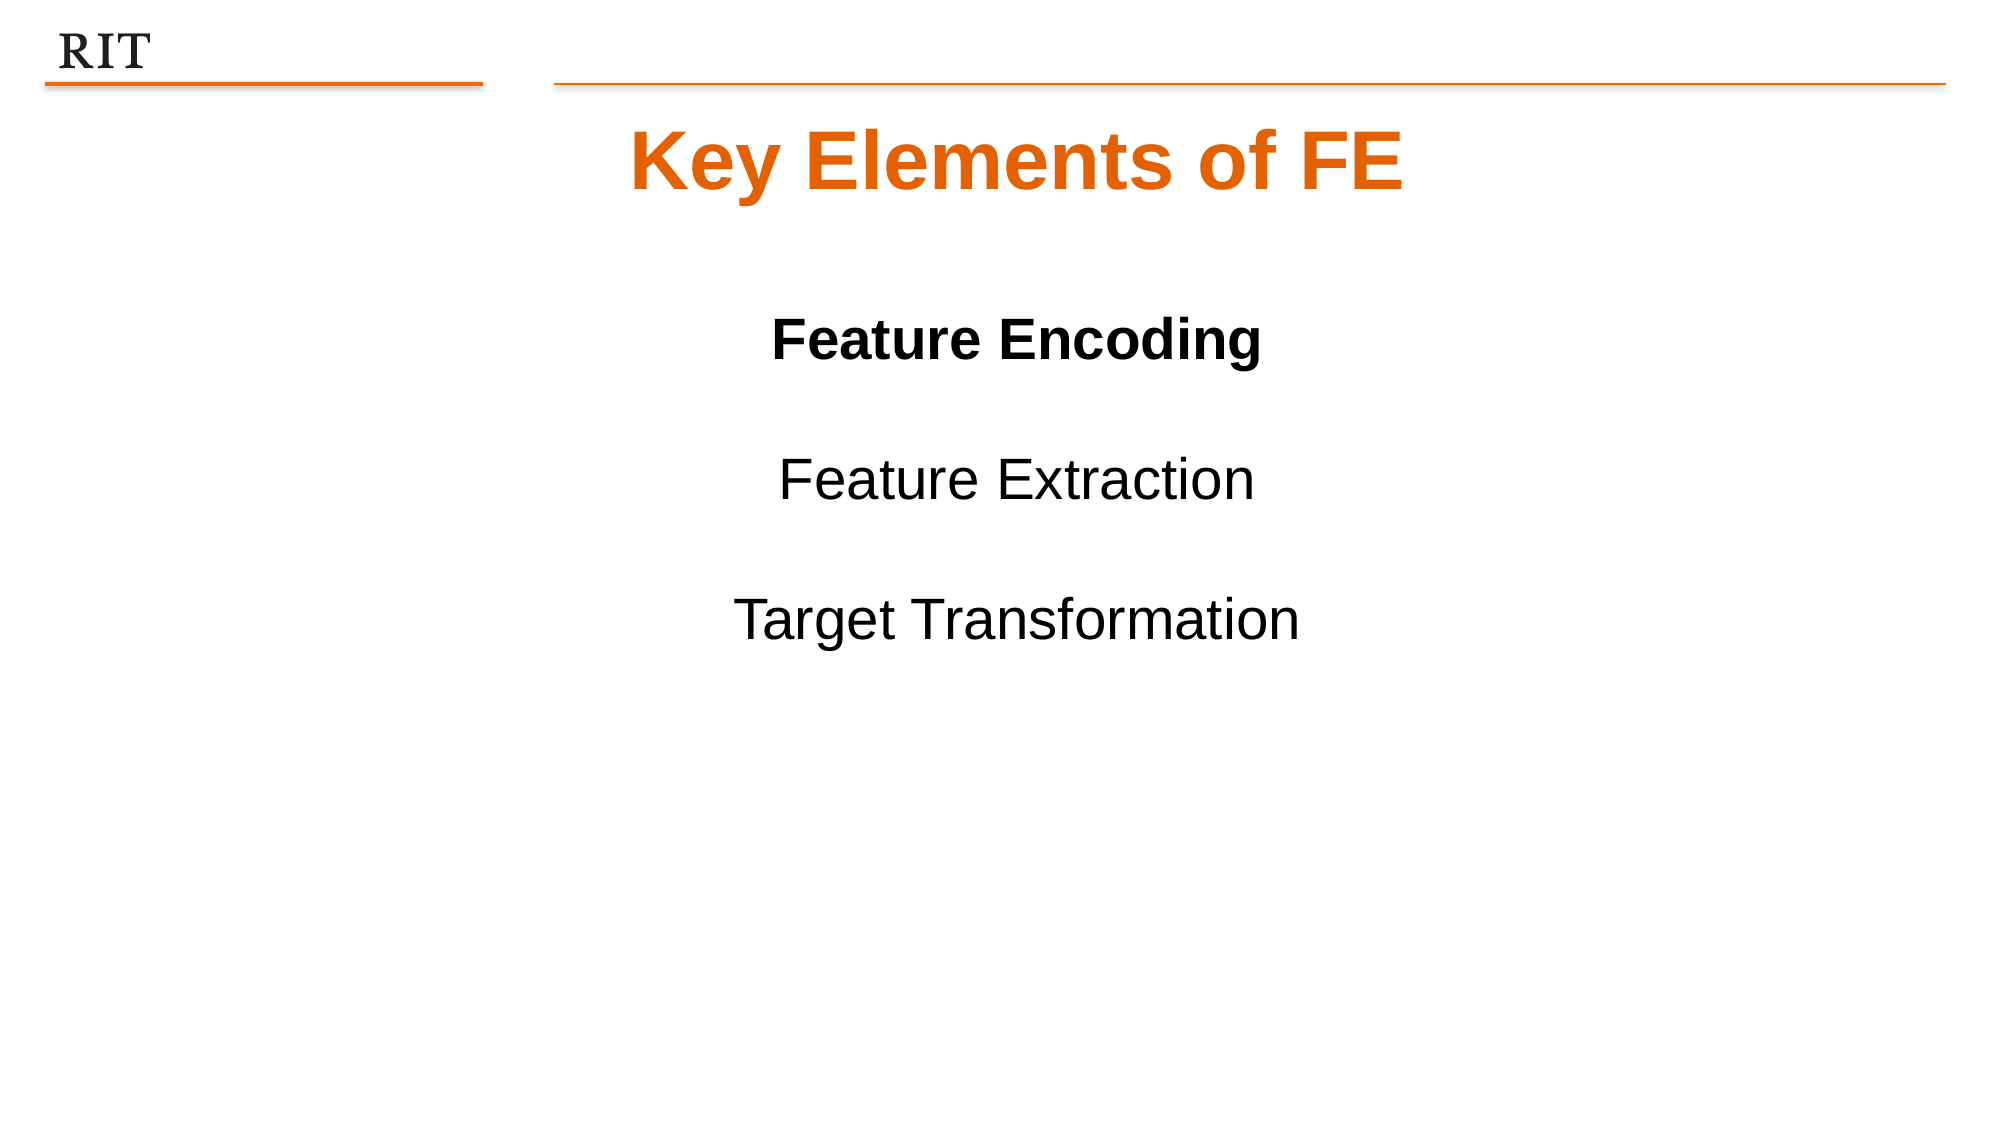

Key Elements of FE
Feature Encoding

Feature Extraction

Target Transformation